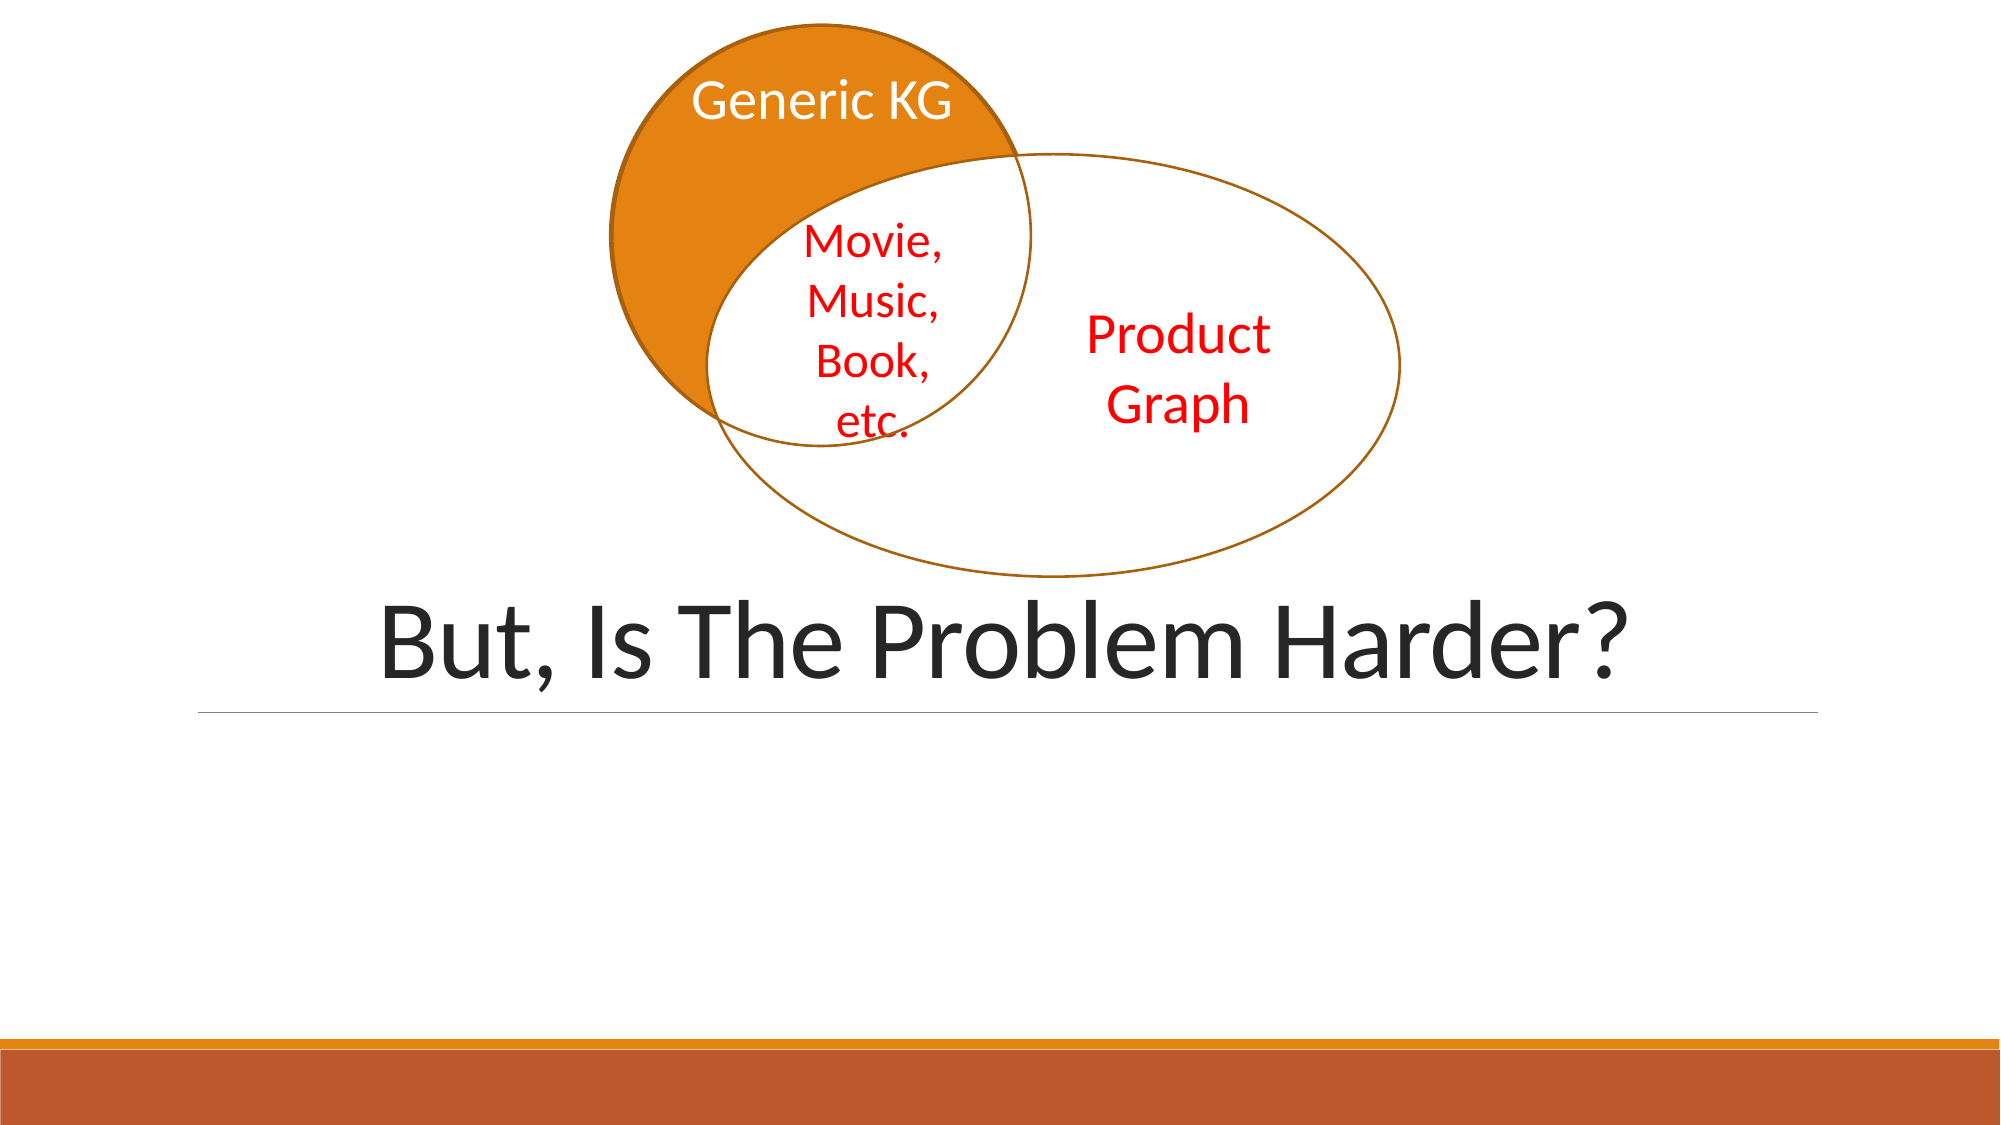

Generic KG

                   Product
                   Graph
Movie,
Music,
Book,
etc.
# But, Is The Problem Harder?